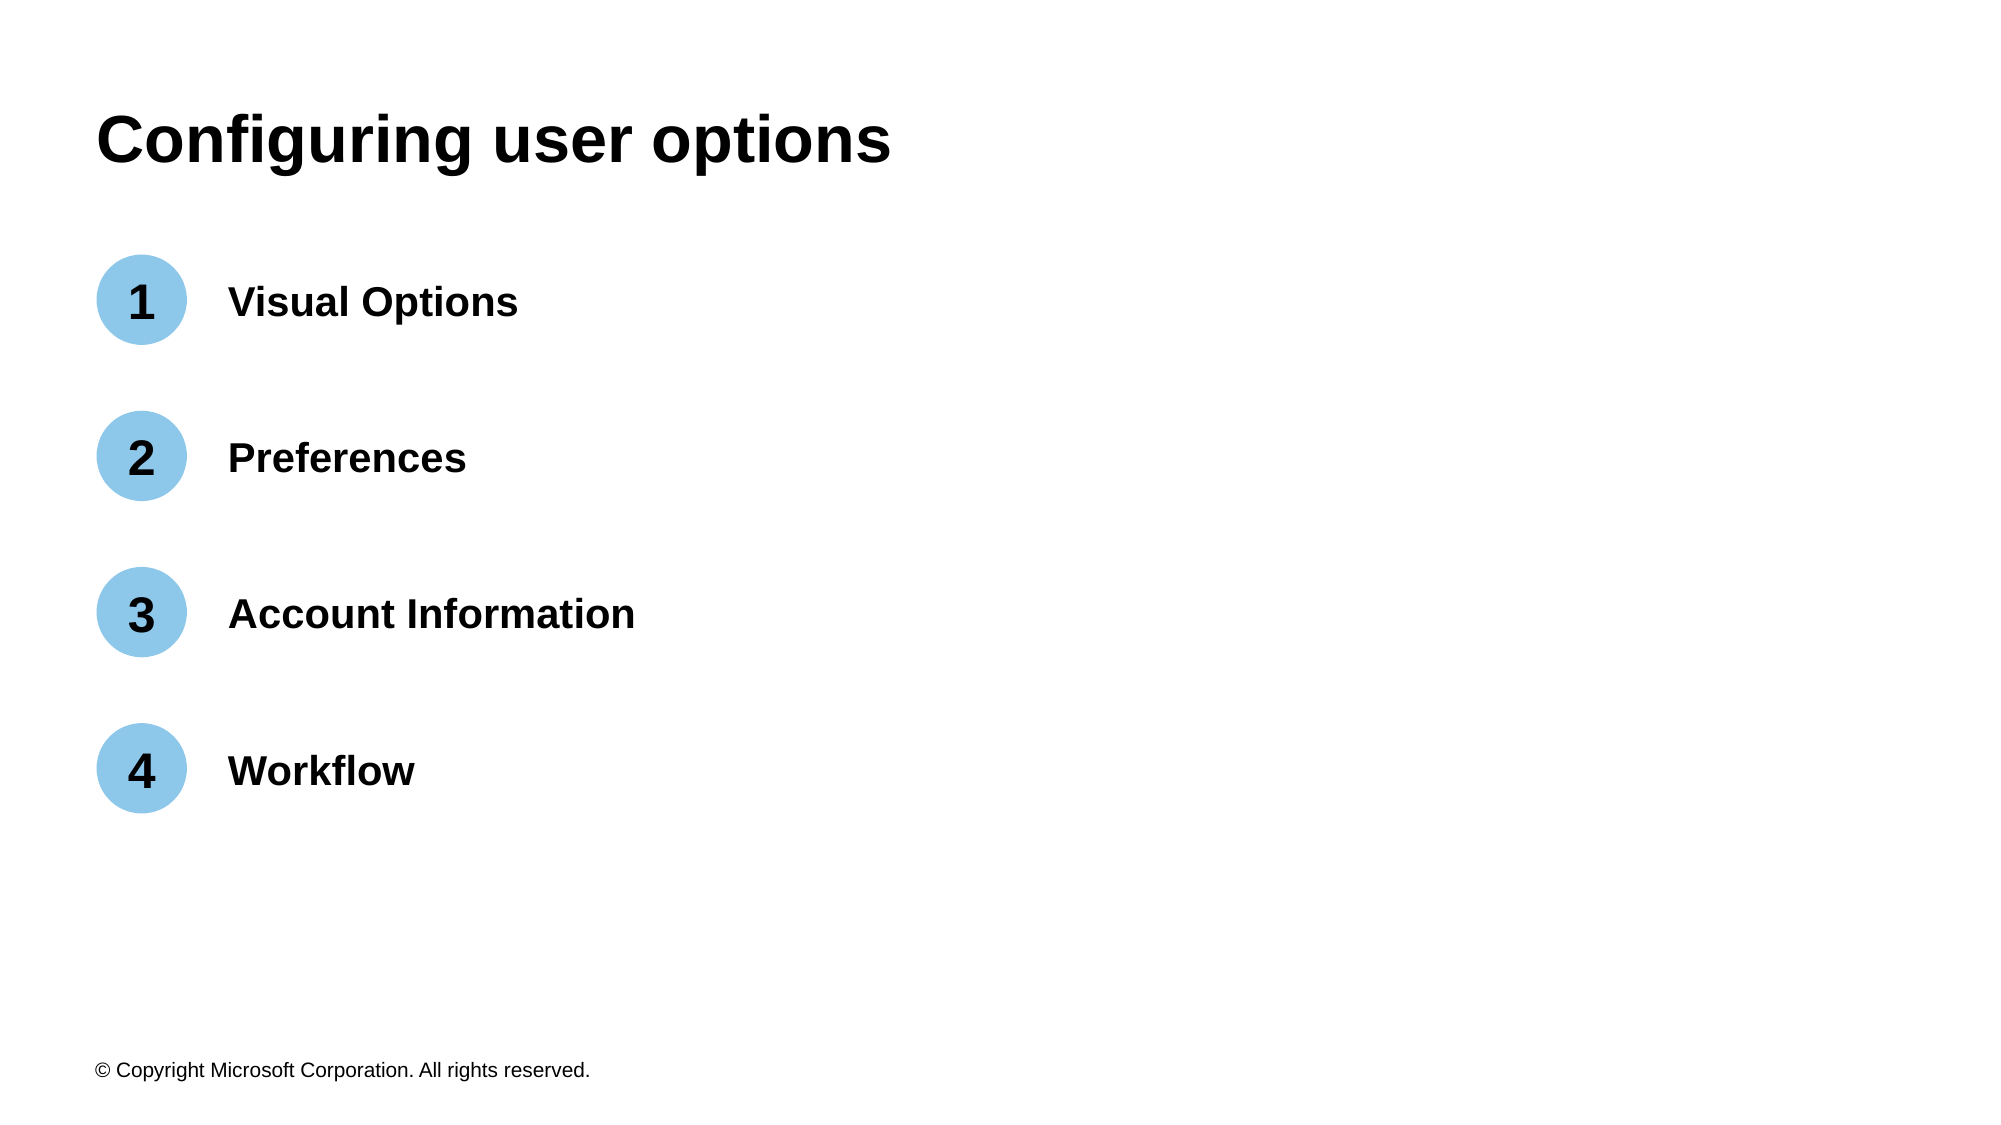

# Configuring user options
1
Visual Options
2
Preferences
3
Account Information
4
Workflow